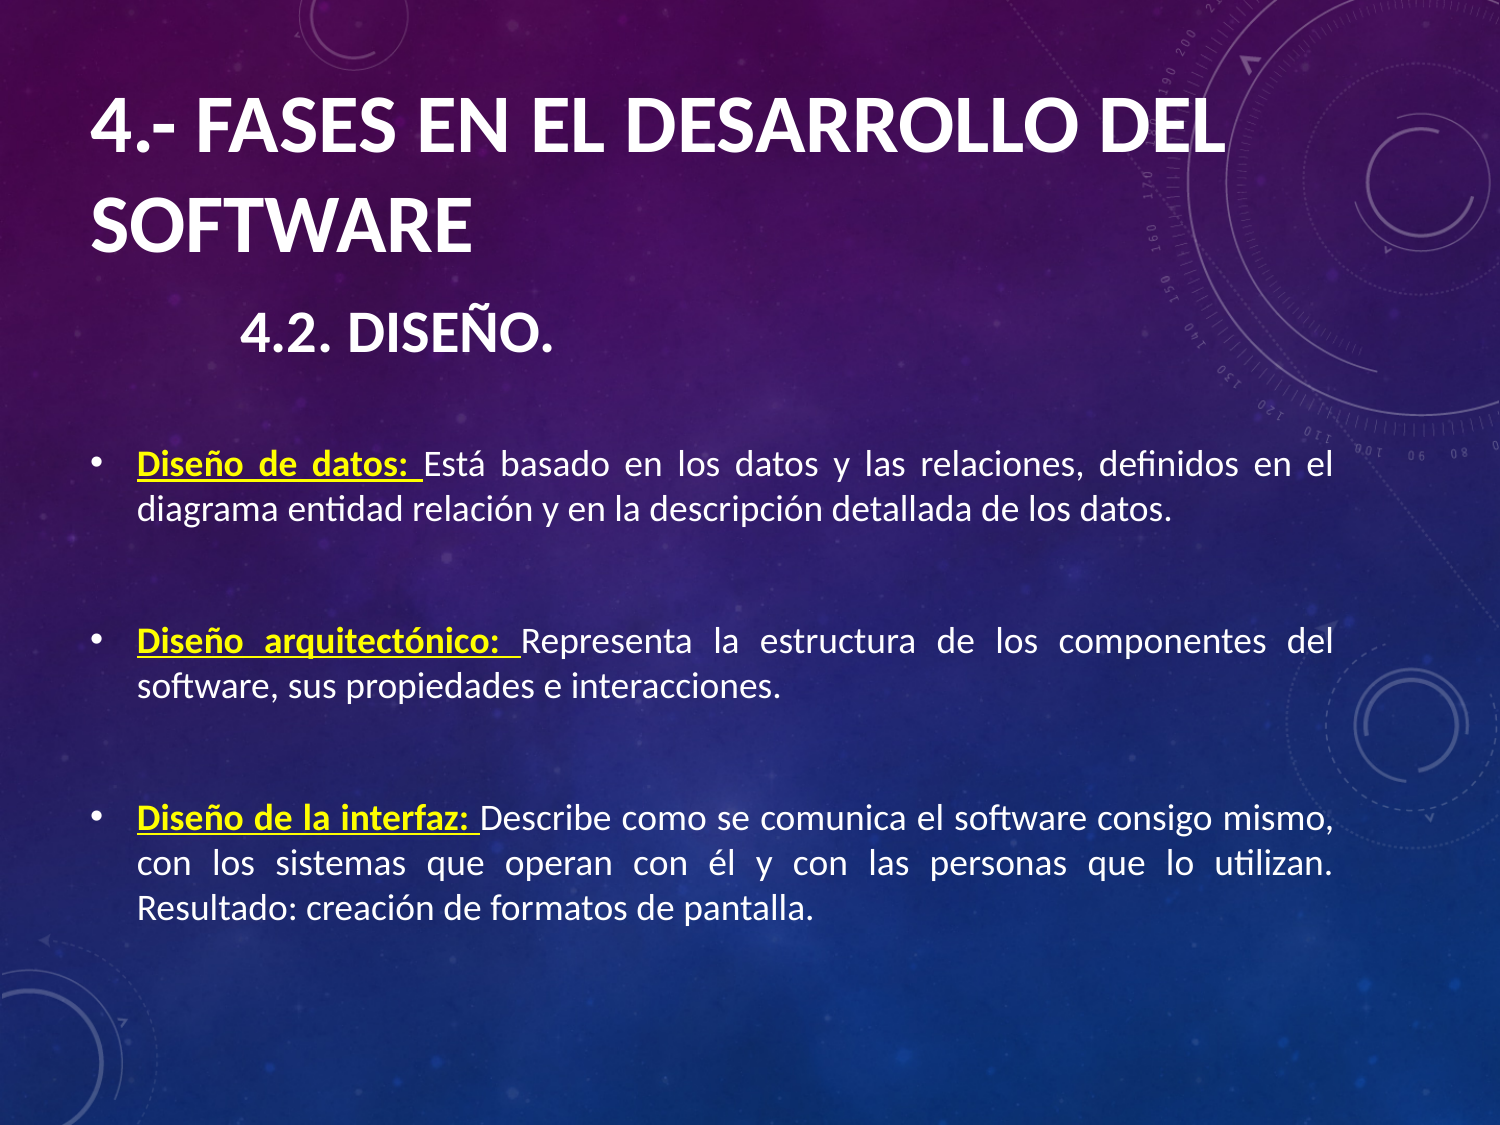

# 4.- Fases en el desarrollo del Software 4.2. Diseño.

Diseño de datos: Está basado en los datos y las relaciones, definidos en el diagrama entidad relación y en la descripción detallada de los datos.

Diseño arquitectónico: Representa la estructura de los componentes del software, sus propiedades e interacciones.

Diseño de la interfaz: Describe como se comunica el software consigo mismo, con los sistemas que operan con él y con las personas que lo utilizan. Resultado: creación de formatos de pantalla.